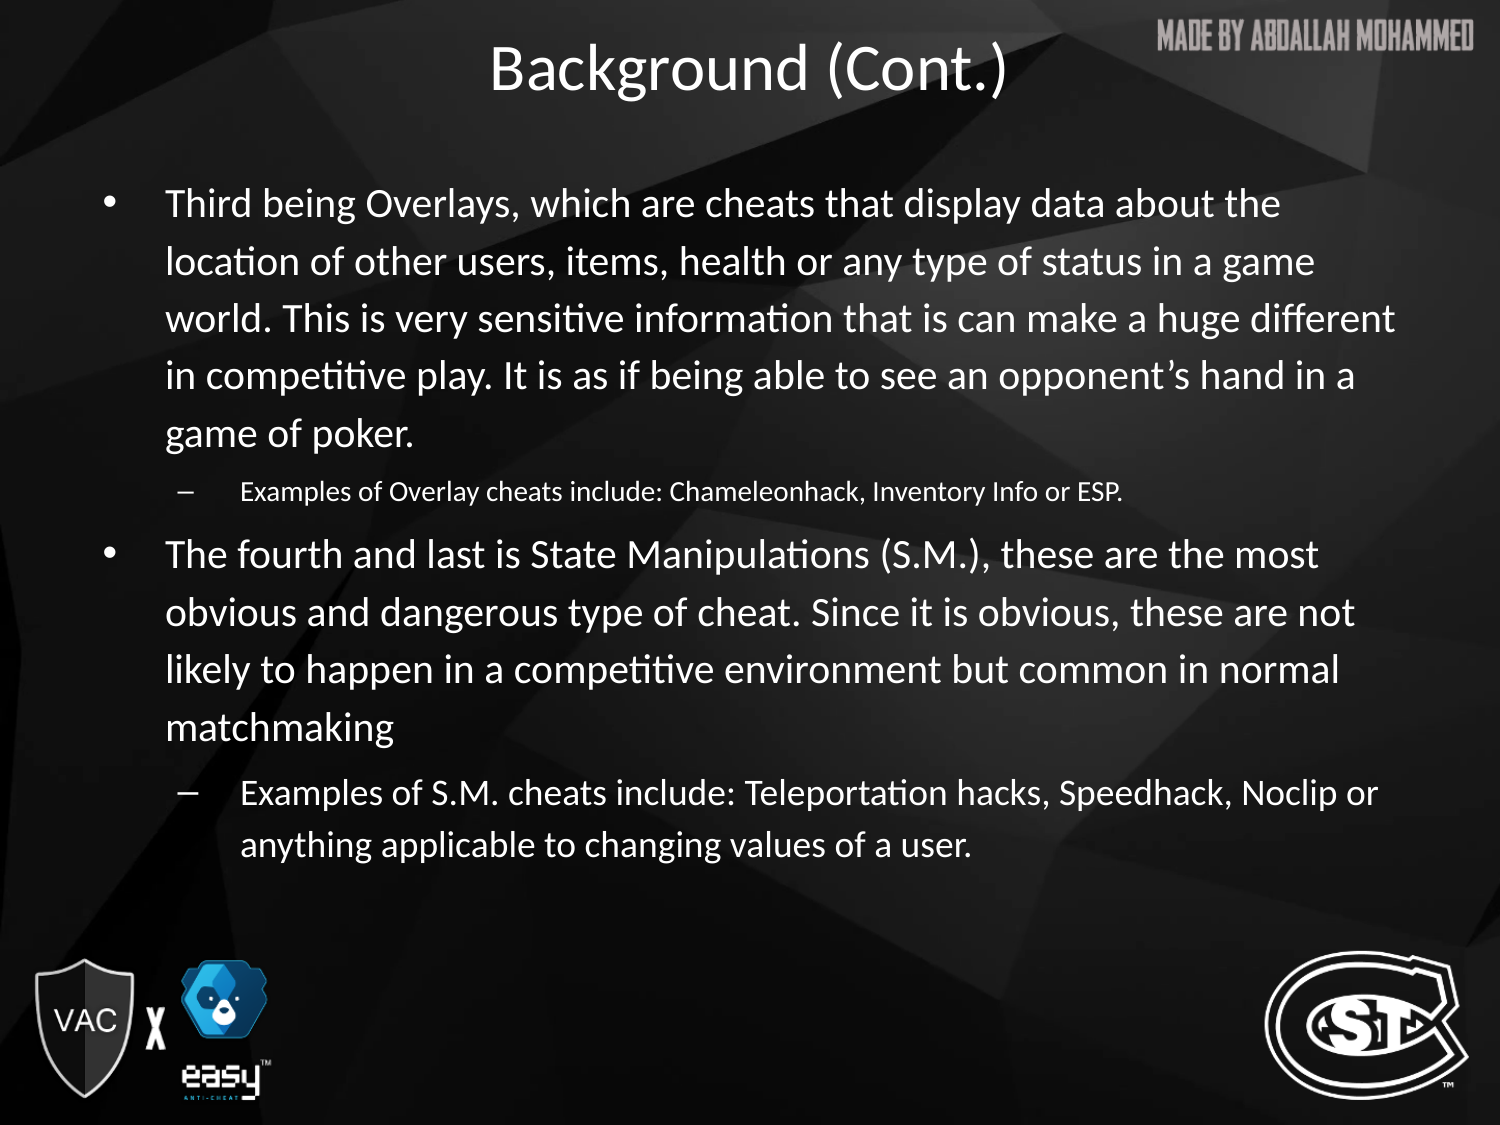

# Background (Cont.)
Third being Overlays, which are cheats that display data about the location of other users, items, health or any type of status in a game world. This is very sensitive information that is can make a huge different in competitive play. It is as if being able to see an opponent’s hand in a game of poker.
Examples of Overlay cheats include: Chameleonhack, Inventory Info or ESP.
The fourth and last is State Manipulations (S.M.), these are the most obvious and dangerous type of cheat. Since it is obvious, these are not likely to happen in a competitive environment but common in normal matchmaking
Examples of S.M. cheats include: Teleportation hacks, Speedhack, Noclip or anything applicable to changing values of a user.